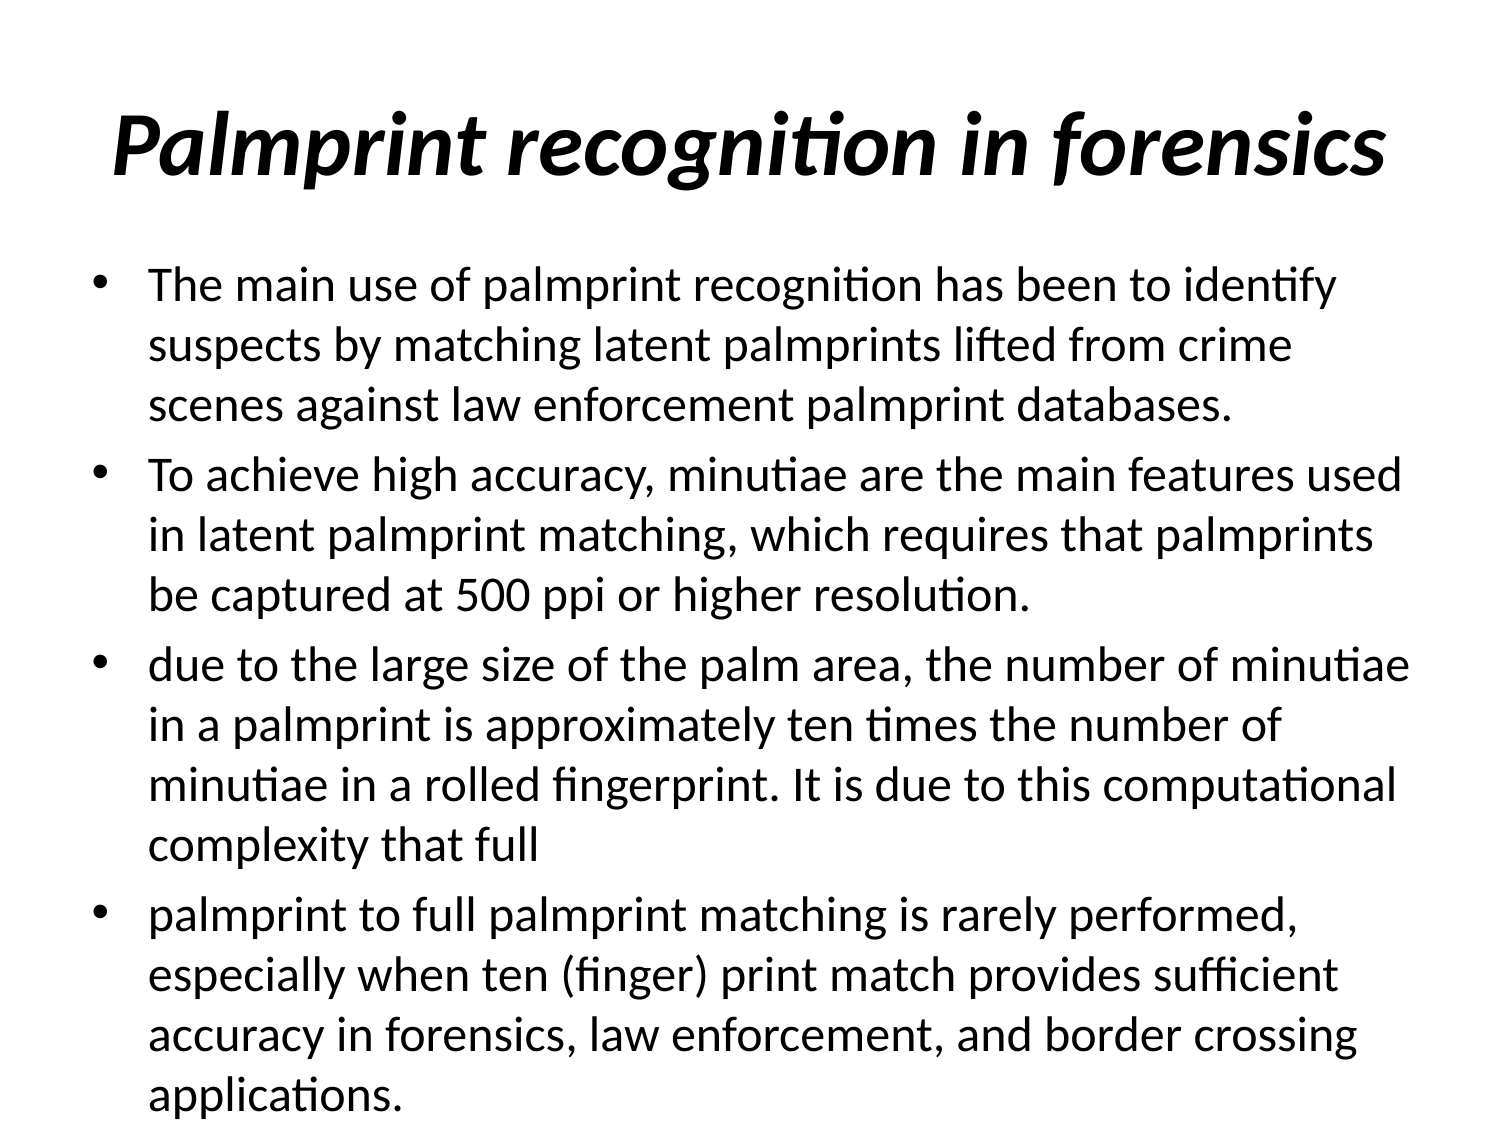

# Palmprint recognition in forensics
The main use of palmprint recognition has been to identify suspects by matching latent palmprints lifted from crime scenes against law enforcement palmprint databases.
To achieve high accuracy, minutiae are the main features used in latent palmprint matching, which requires that palmprints be captured at 500 ppi or higher resolution.
due to the large size of the palm area, the number of minutiae in a palmprint is approximately ten times the number of minutiae in a rolled fingerprint. It is due to this computational complexity that full
palmprint to full palmprint matching is rarely performed, especially when ten (finger) print match provides sufficient accuracy in forensics, law enforcement, and border crossing applications.